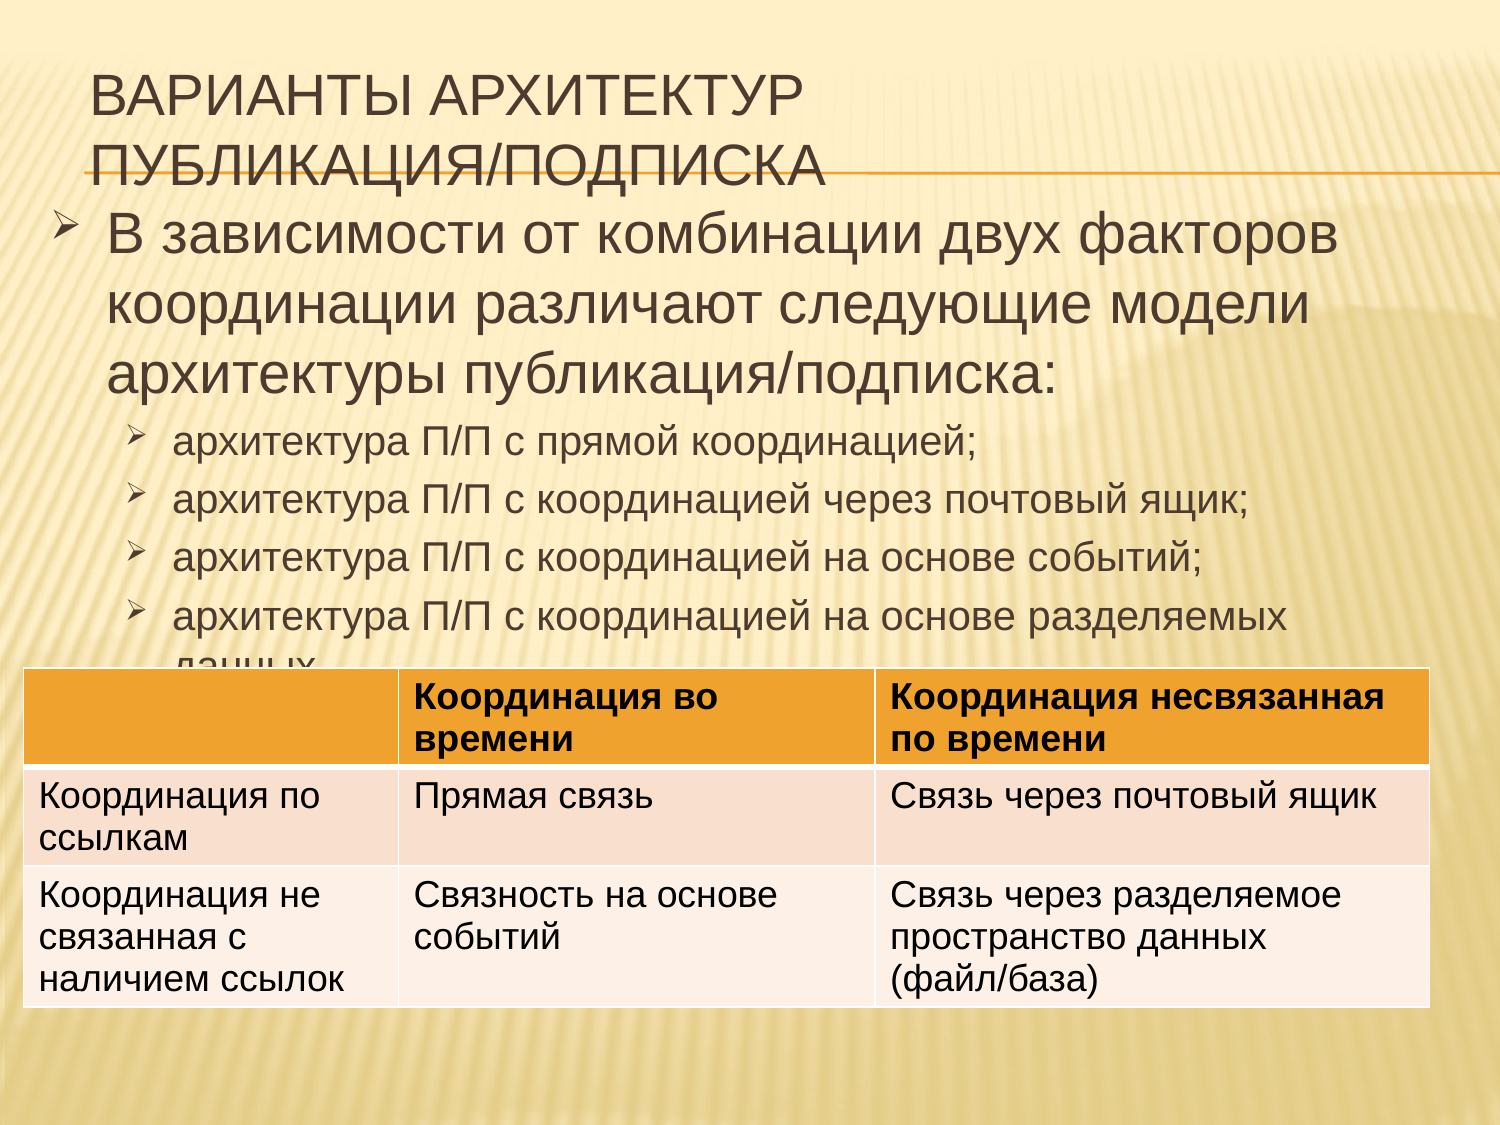

# ВАрианты архитектур публикация/подписка
В зависимости от комбинации двух факторов координации различают следующие модели архитектуры публикация/подписка:
архитектура П/П с прямой координацией;
архитектура П/П с координацией через почтовый ящик;
архитектура П/П с координацией на основе событий;
архитектура П/П с координацией на основе разделяемых данных.

|  | Координация во времени | Координация несвязанная по времени |
| --- | --- | --- |
| Координация по ссылкам | Прямая связь | Связь через почтовый ящик |
| Координация не связанная с наличием ссылок | Связность на основе событий | Связь через разделяемое пространство данных (файл/база) |